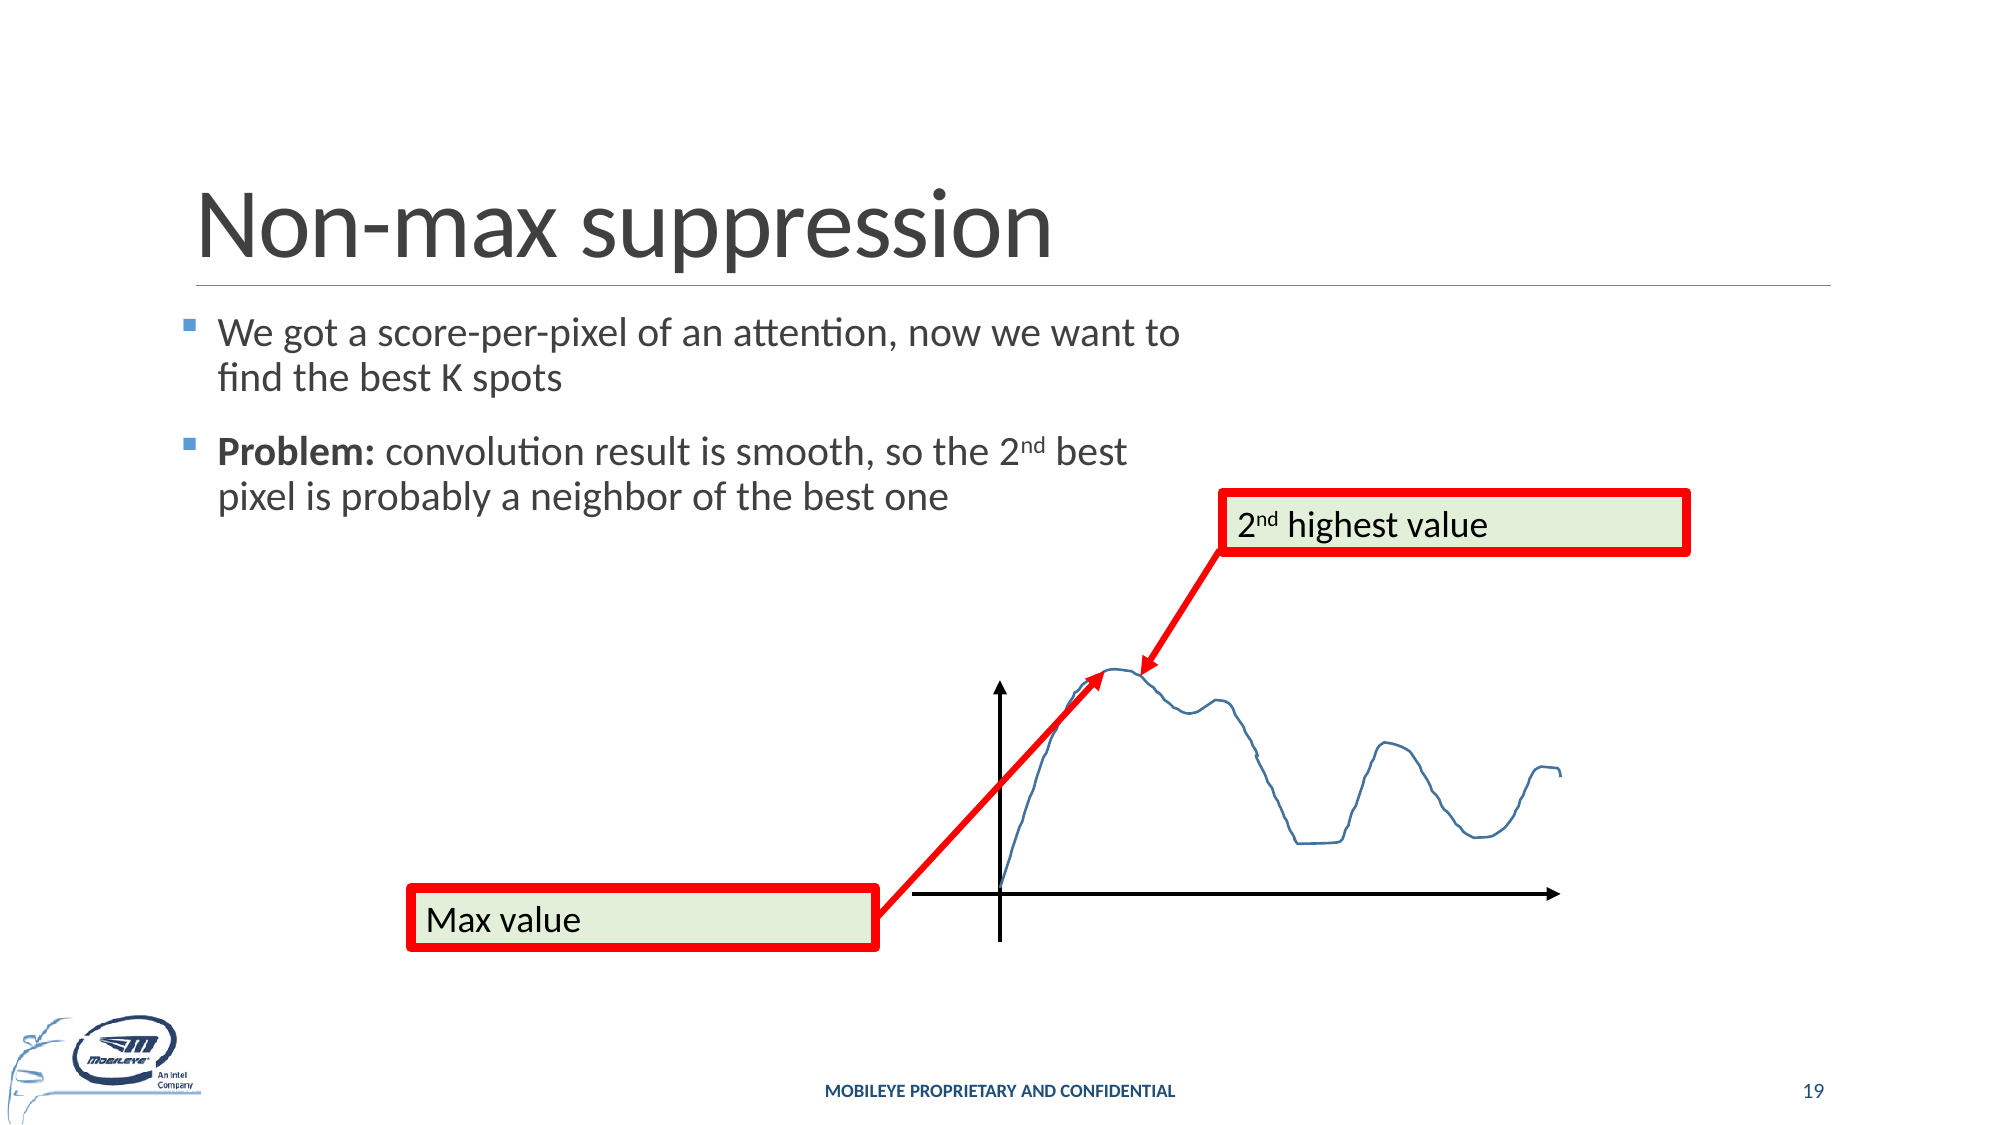

# Non-max suppression
We got a score-per-pixel of an attention, now we want to find the best K spots
Problem: convolution result is smooth, so the 2nd best pixel is probably a neighbor of the best one
2nd highest value

Max value
Mobileye Proprietary and Confidential
19